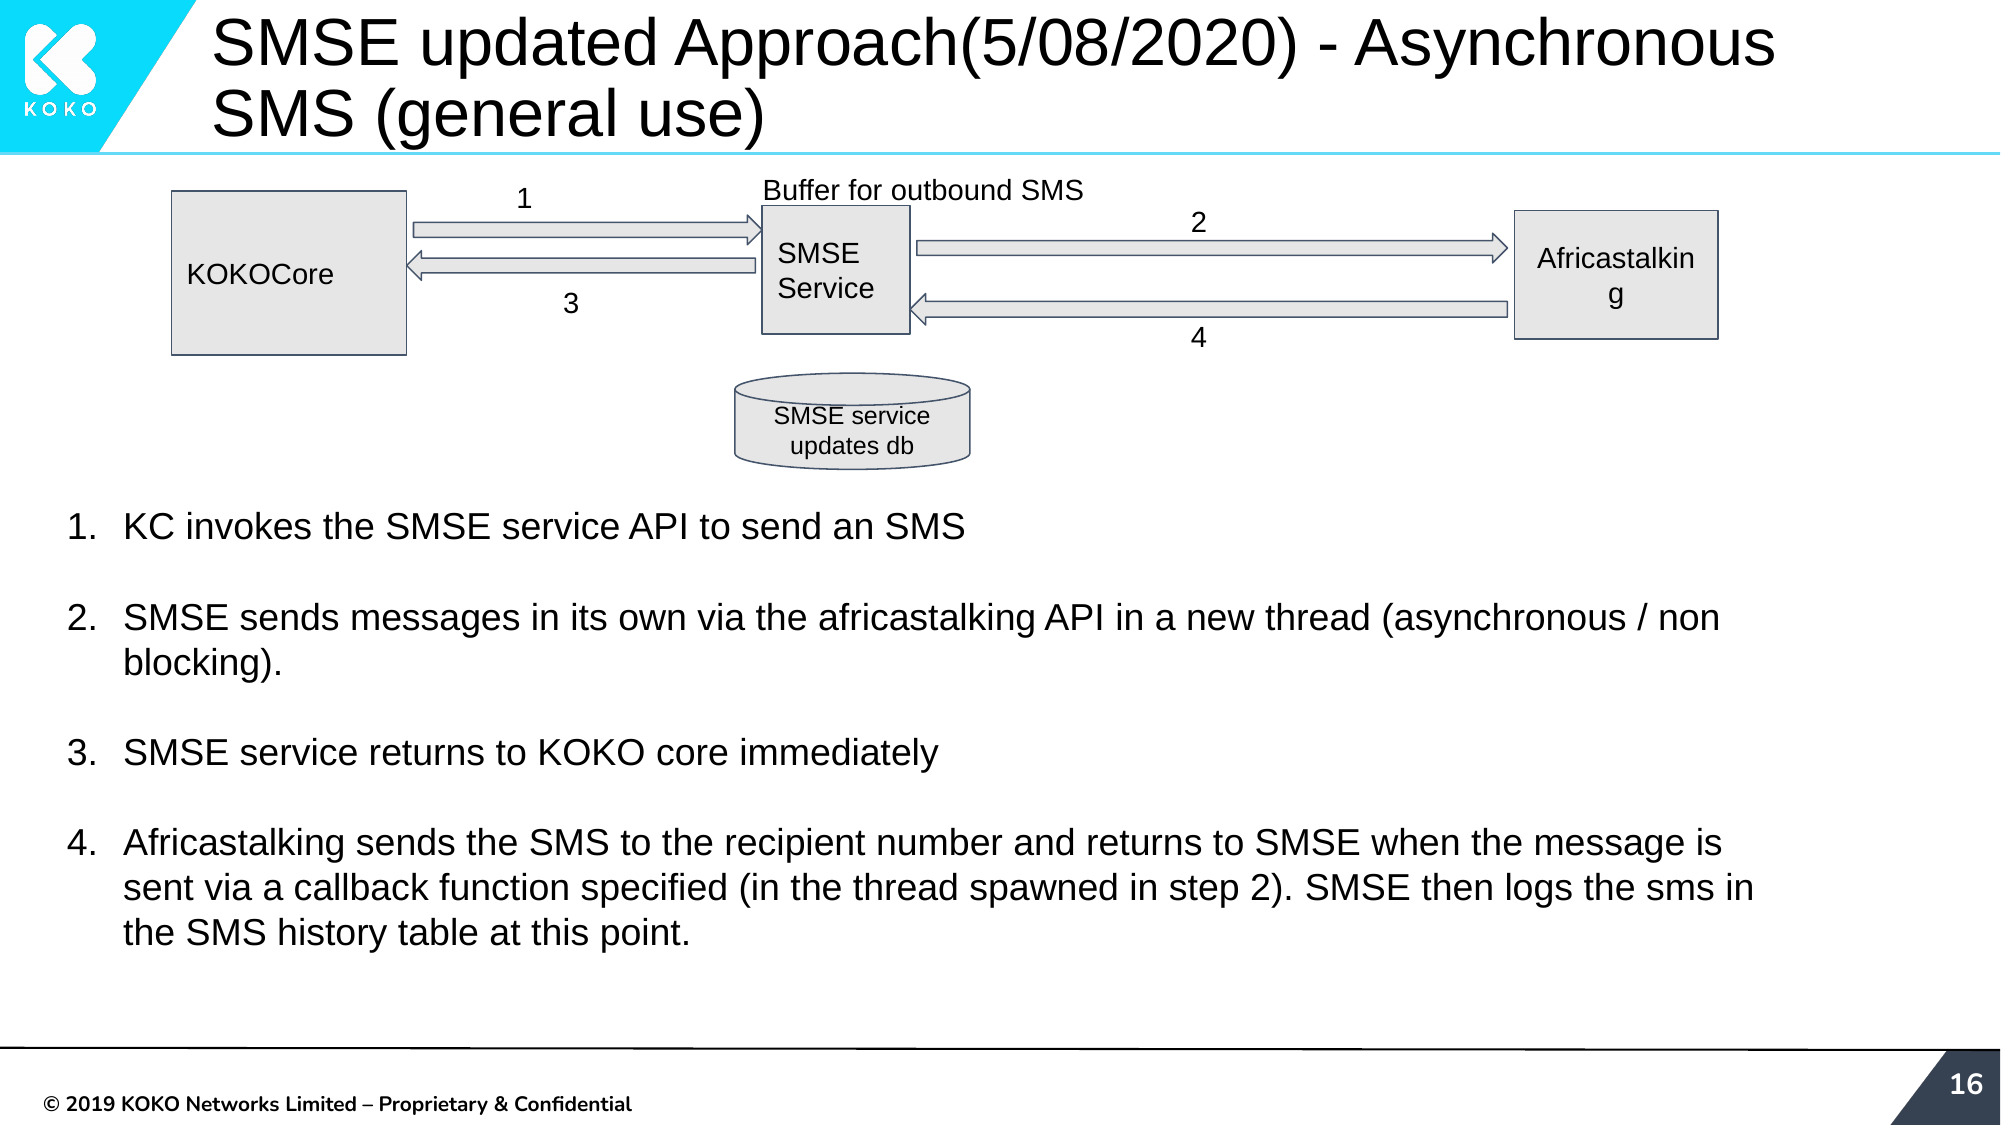

# SMSE updated Approach(5/08/2020) - Asynchronous SMS (general use)
Buffer for outbound SMS
1
2
KOKOCore
SMSE Service
Africastalking

3

4
SMSE service updates db
KC invokes the SMSE service API to send an SMS

SMSE sends messages in its own via the africastalking API in a new thread (asynchronous / non blocking).

SMSE service returns to KOKO core immediately

Africastalking sends the SMS to the recipient number and returns to SMSE when the message is sent via a callback function specified (in the thread spawned in step 2). SMSE then logs the sms in the SMS history table at this point.
16